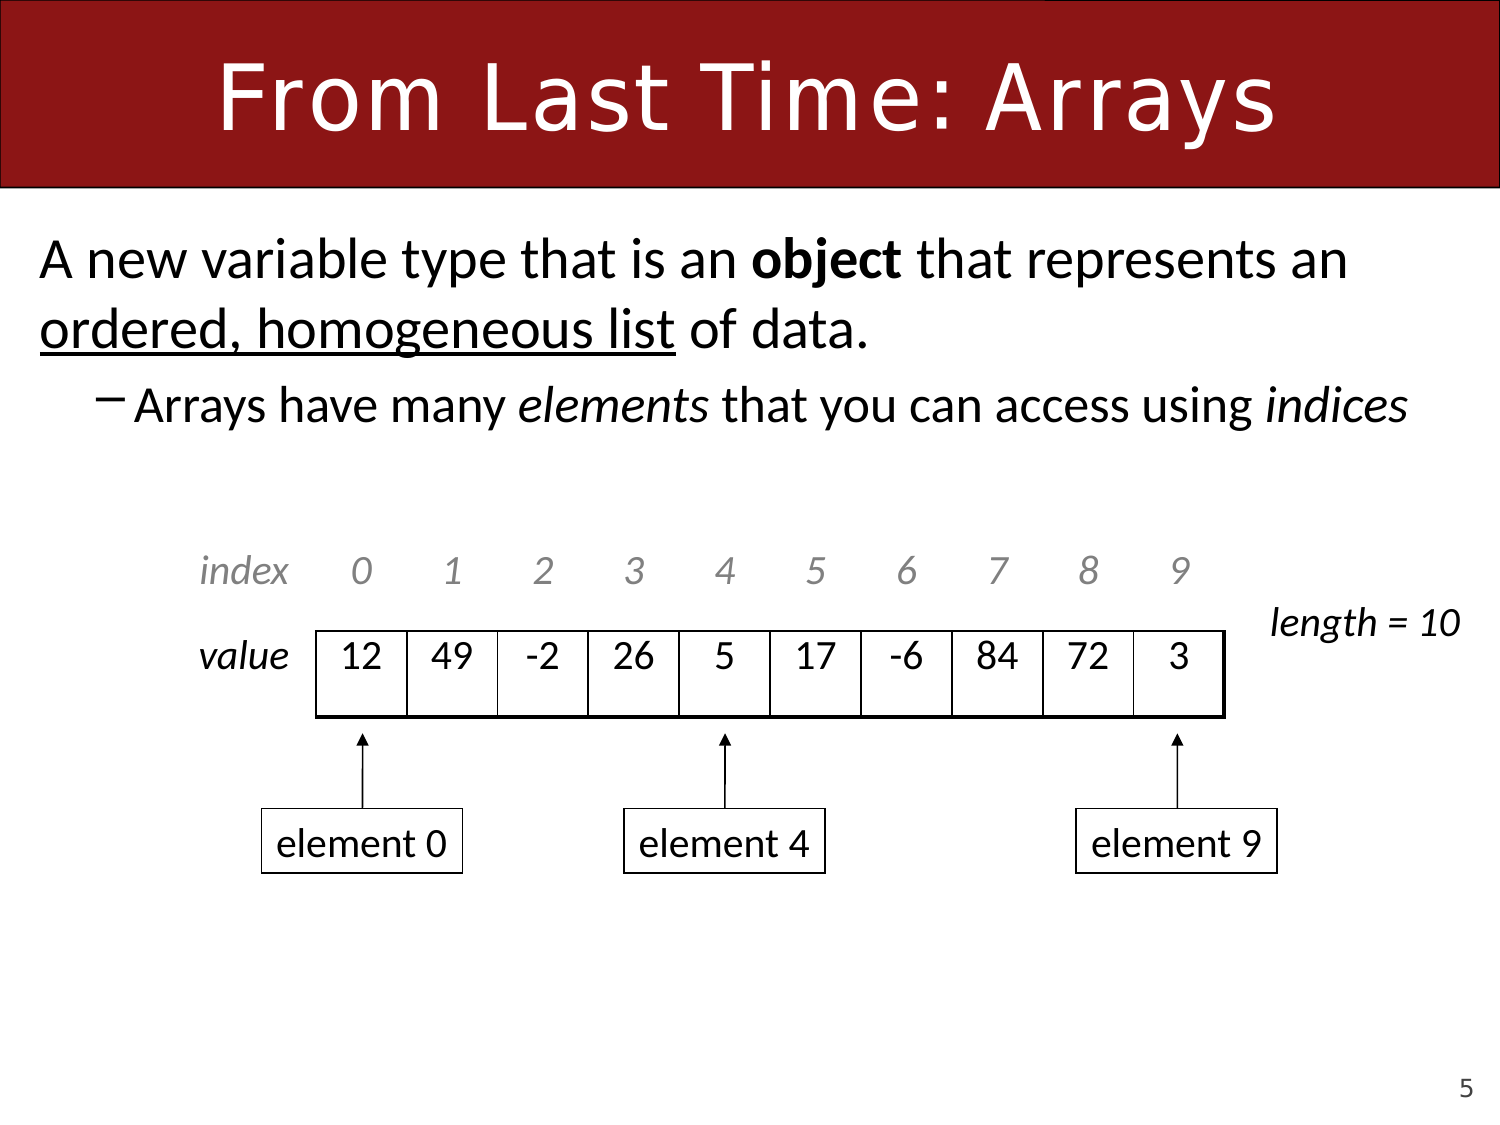

# From Last Time: Arrays
A new variable type that is an object that represents an ordered, homogeneous list of data.
Arrays have many elements that you can access using indices
| index | 0 | 1 | 2 | 3 | 4 | 5 | 6 | 7 | 8 | 9 |
| --- | --- | --- | --- | --- | --- | --- | --- | --- | --- | --- |
| value | 12 | 49 | -2 | 26 | 5 | 17 | -6 | 84 | 72 | 3 |
length = 10

element 0

element 4

element 9